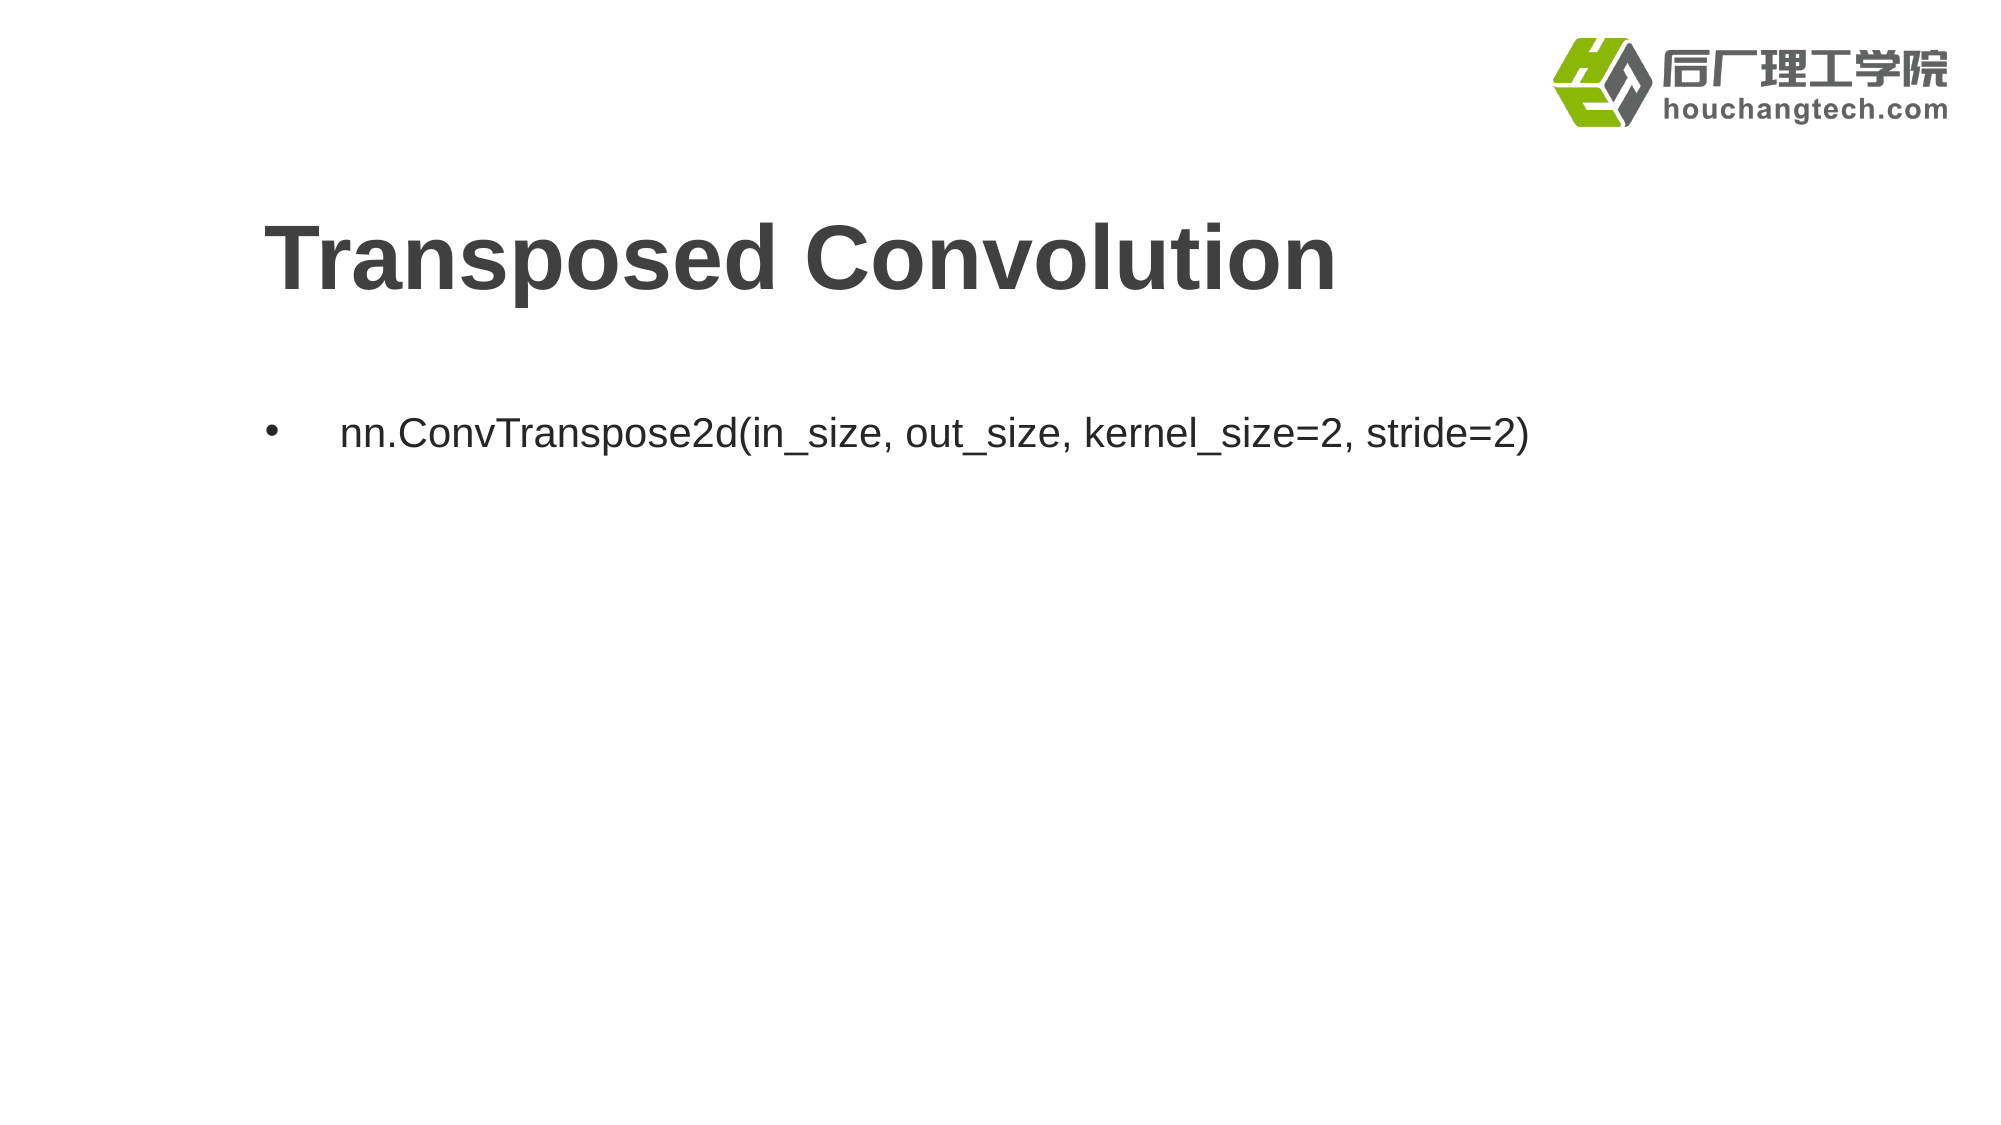

# Transposed Convolution
nn.ConvTranspose2d(in_size, out_size, kernel_size=2, stride=2)